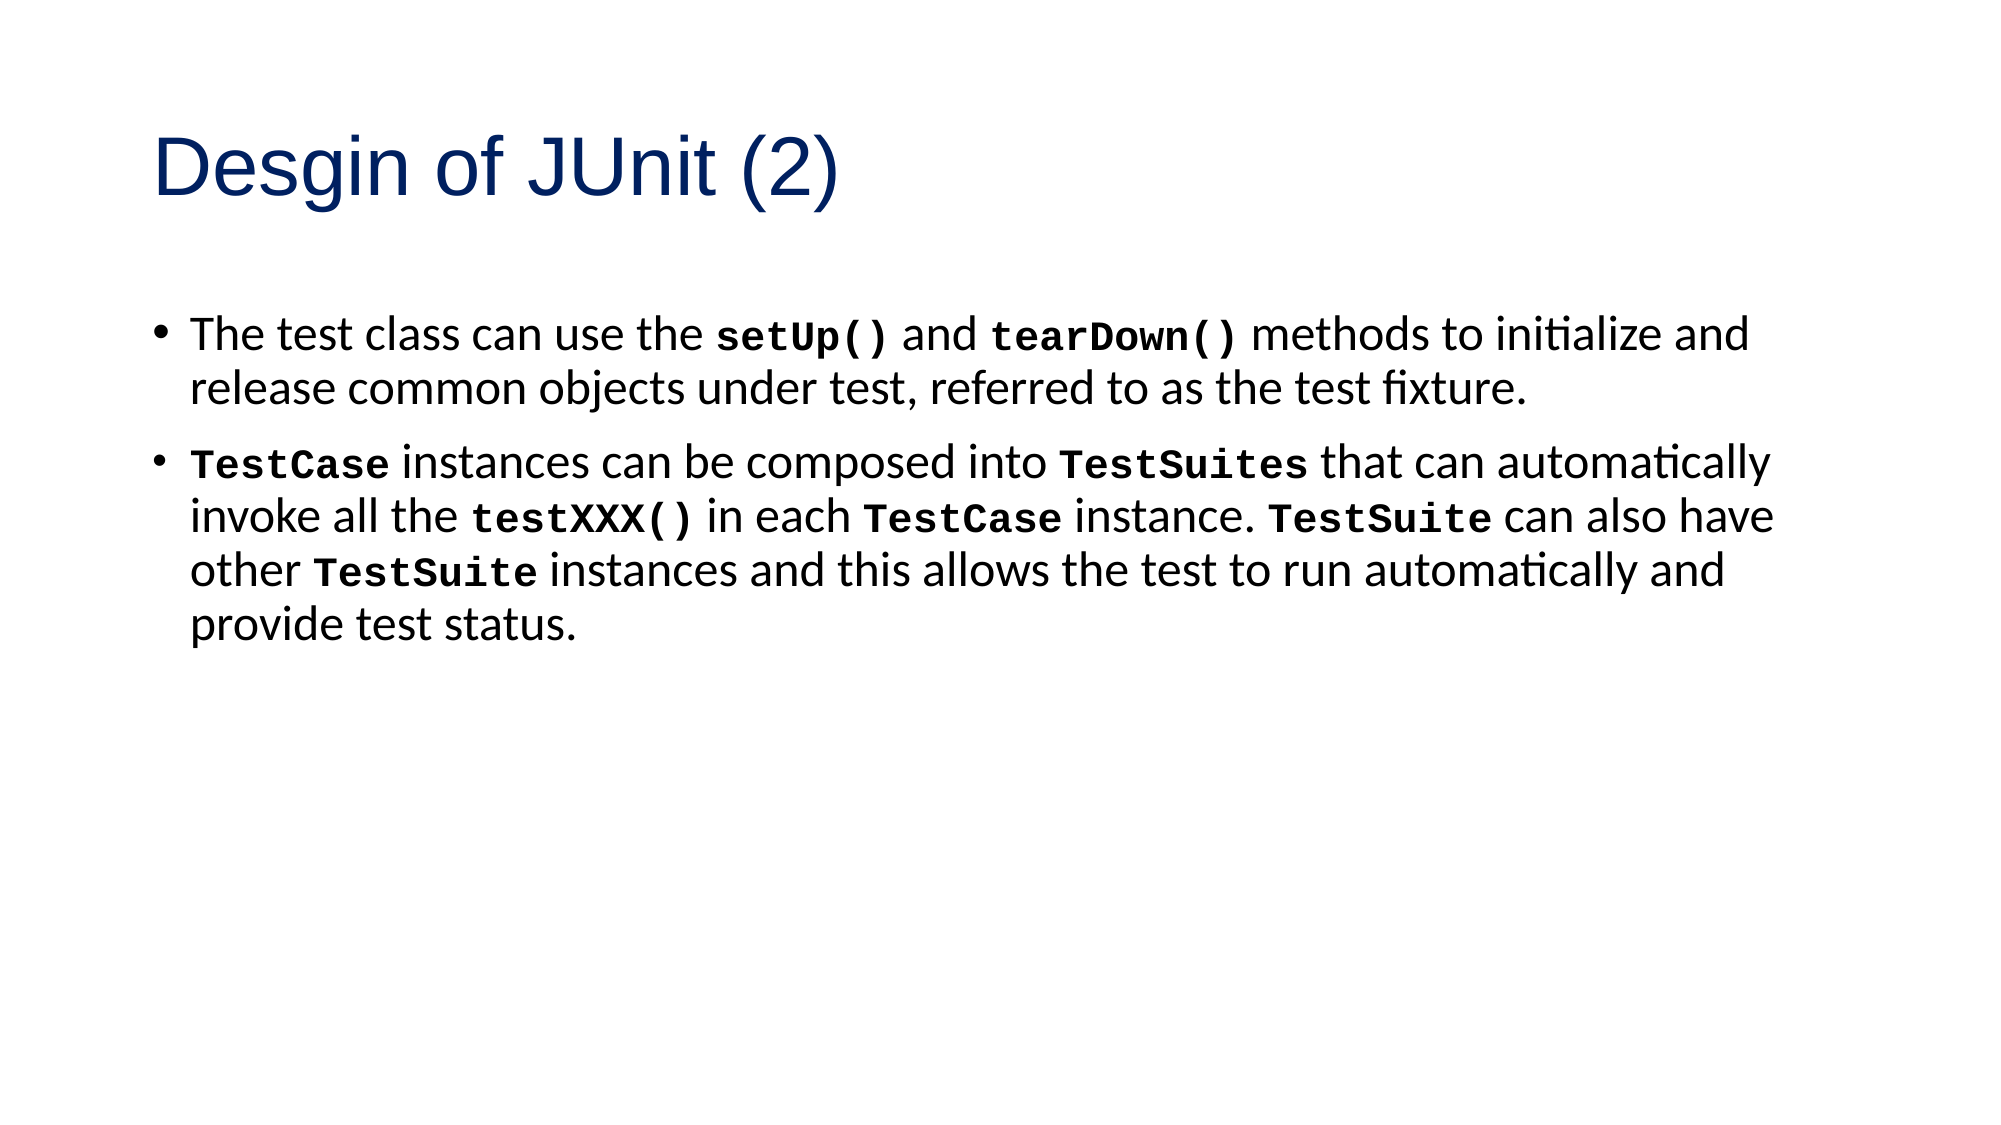

# Desgin of JUnit (2)
The test class can use the setUp() and tearDown() methods to initialize and release common objects under test, referred to as the test fixture.
TestCase instances can be composed into TestSuites that can automatically invoke all the testXXX() in each TestCase instance. TestSuite can also have other TestSuite instances and this allows the test to run automatically and provide test status.